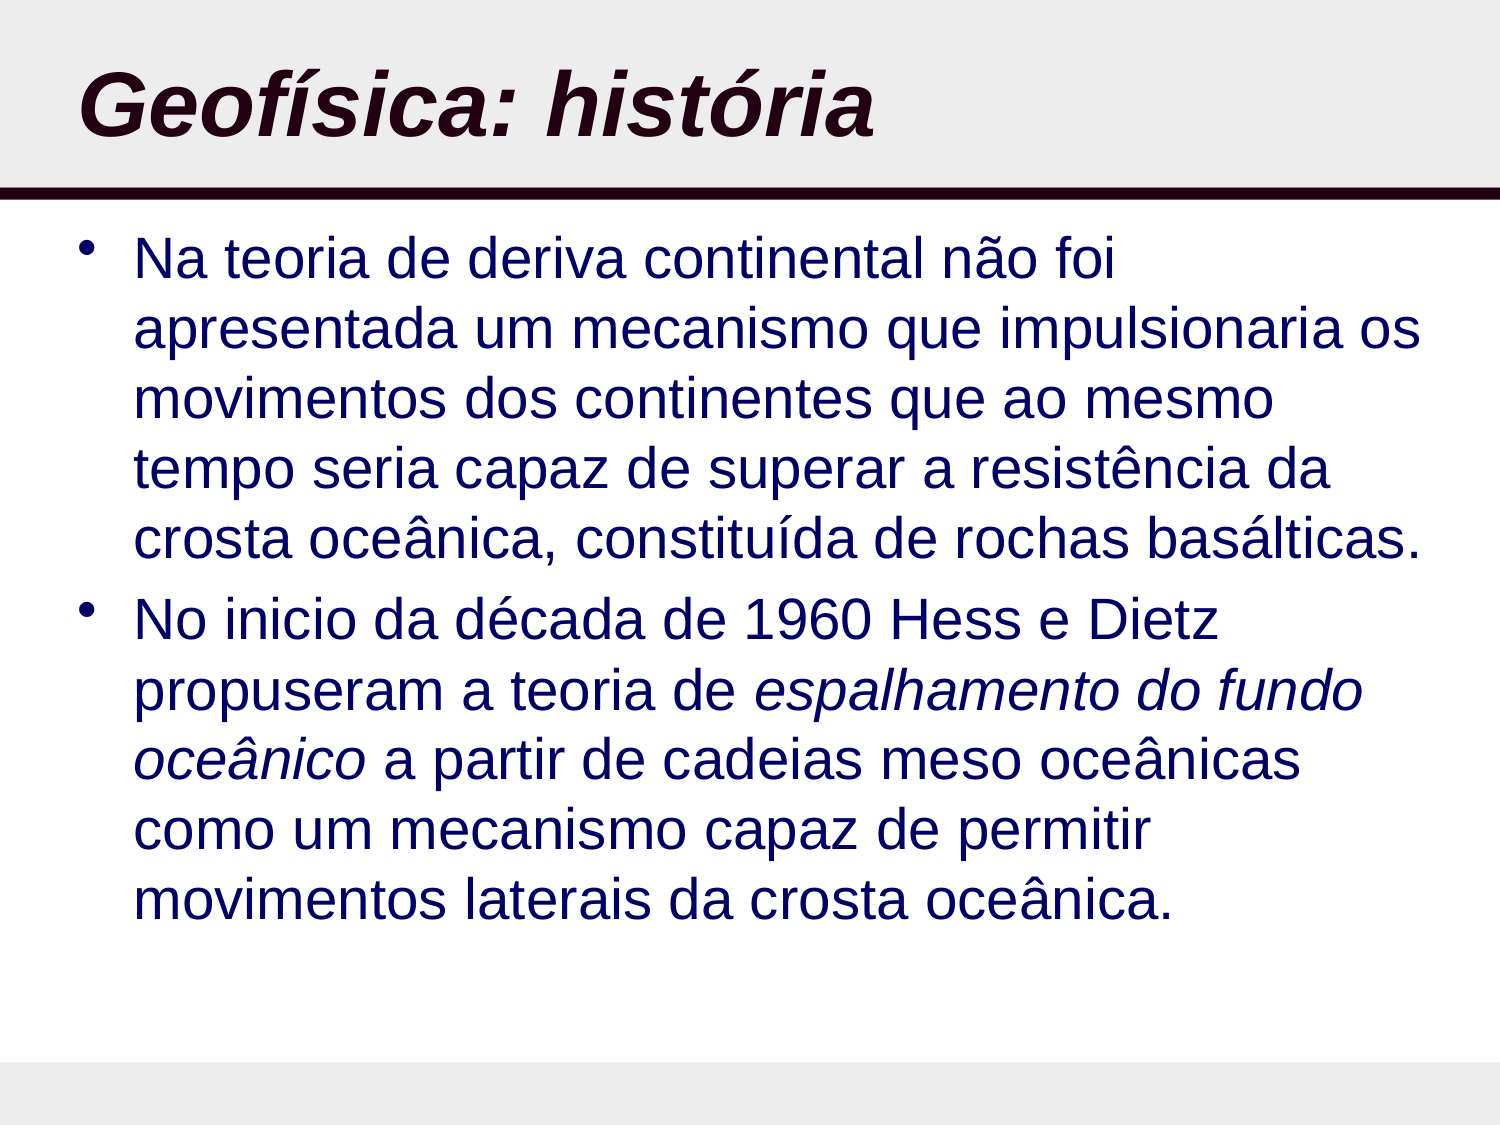

# Geofísica: história
Na teoria de deriva continental não foi apresentada um mecanismo que impulsionaria os movimentos dos continentes que ao mesmo tempo seria capaz de superar a resistência da crosta oceânica, constituída de rochas basálticas.
No inicio da década de 1960 Hess e Dietz propuseram a teoria de espalhamento do fundo oceânico a partir de cadeias meso oceânicas como um mecanismo capaz de permitir movimentos laterais da crosta oceânica.